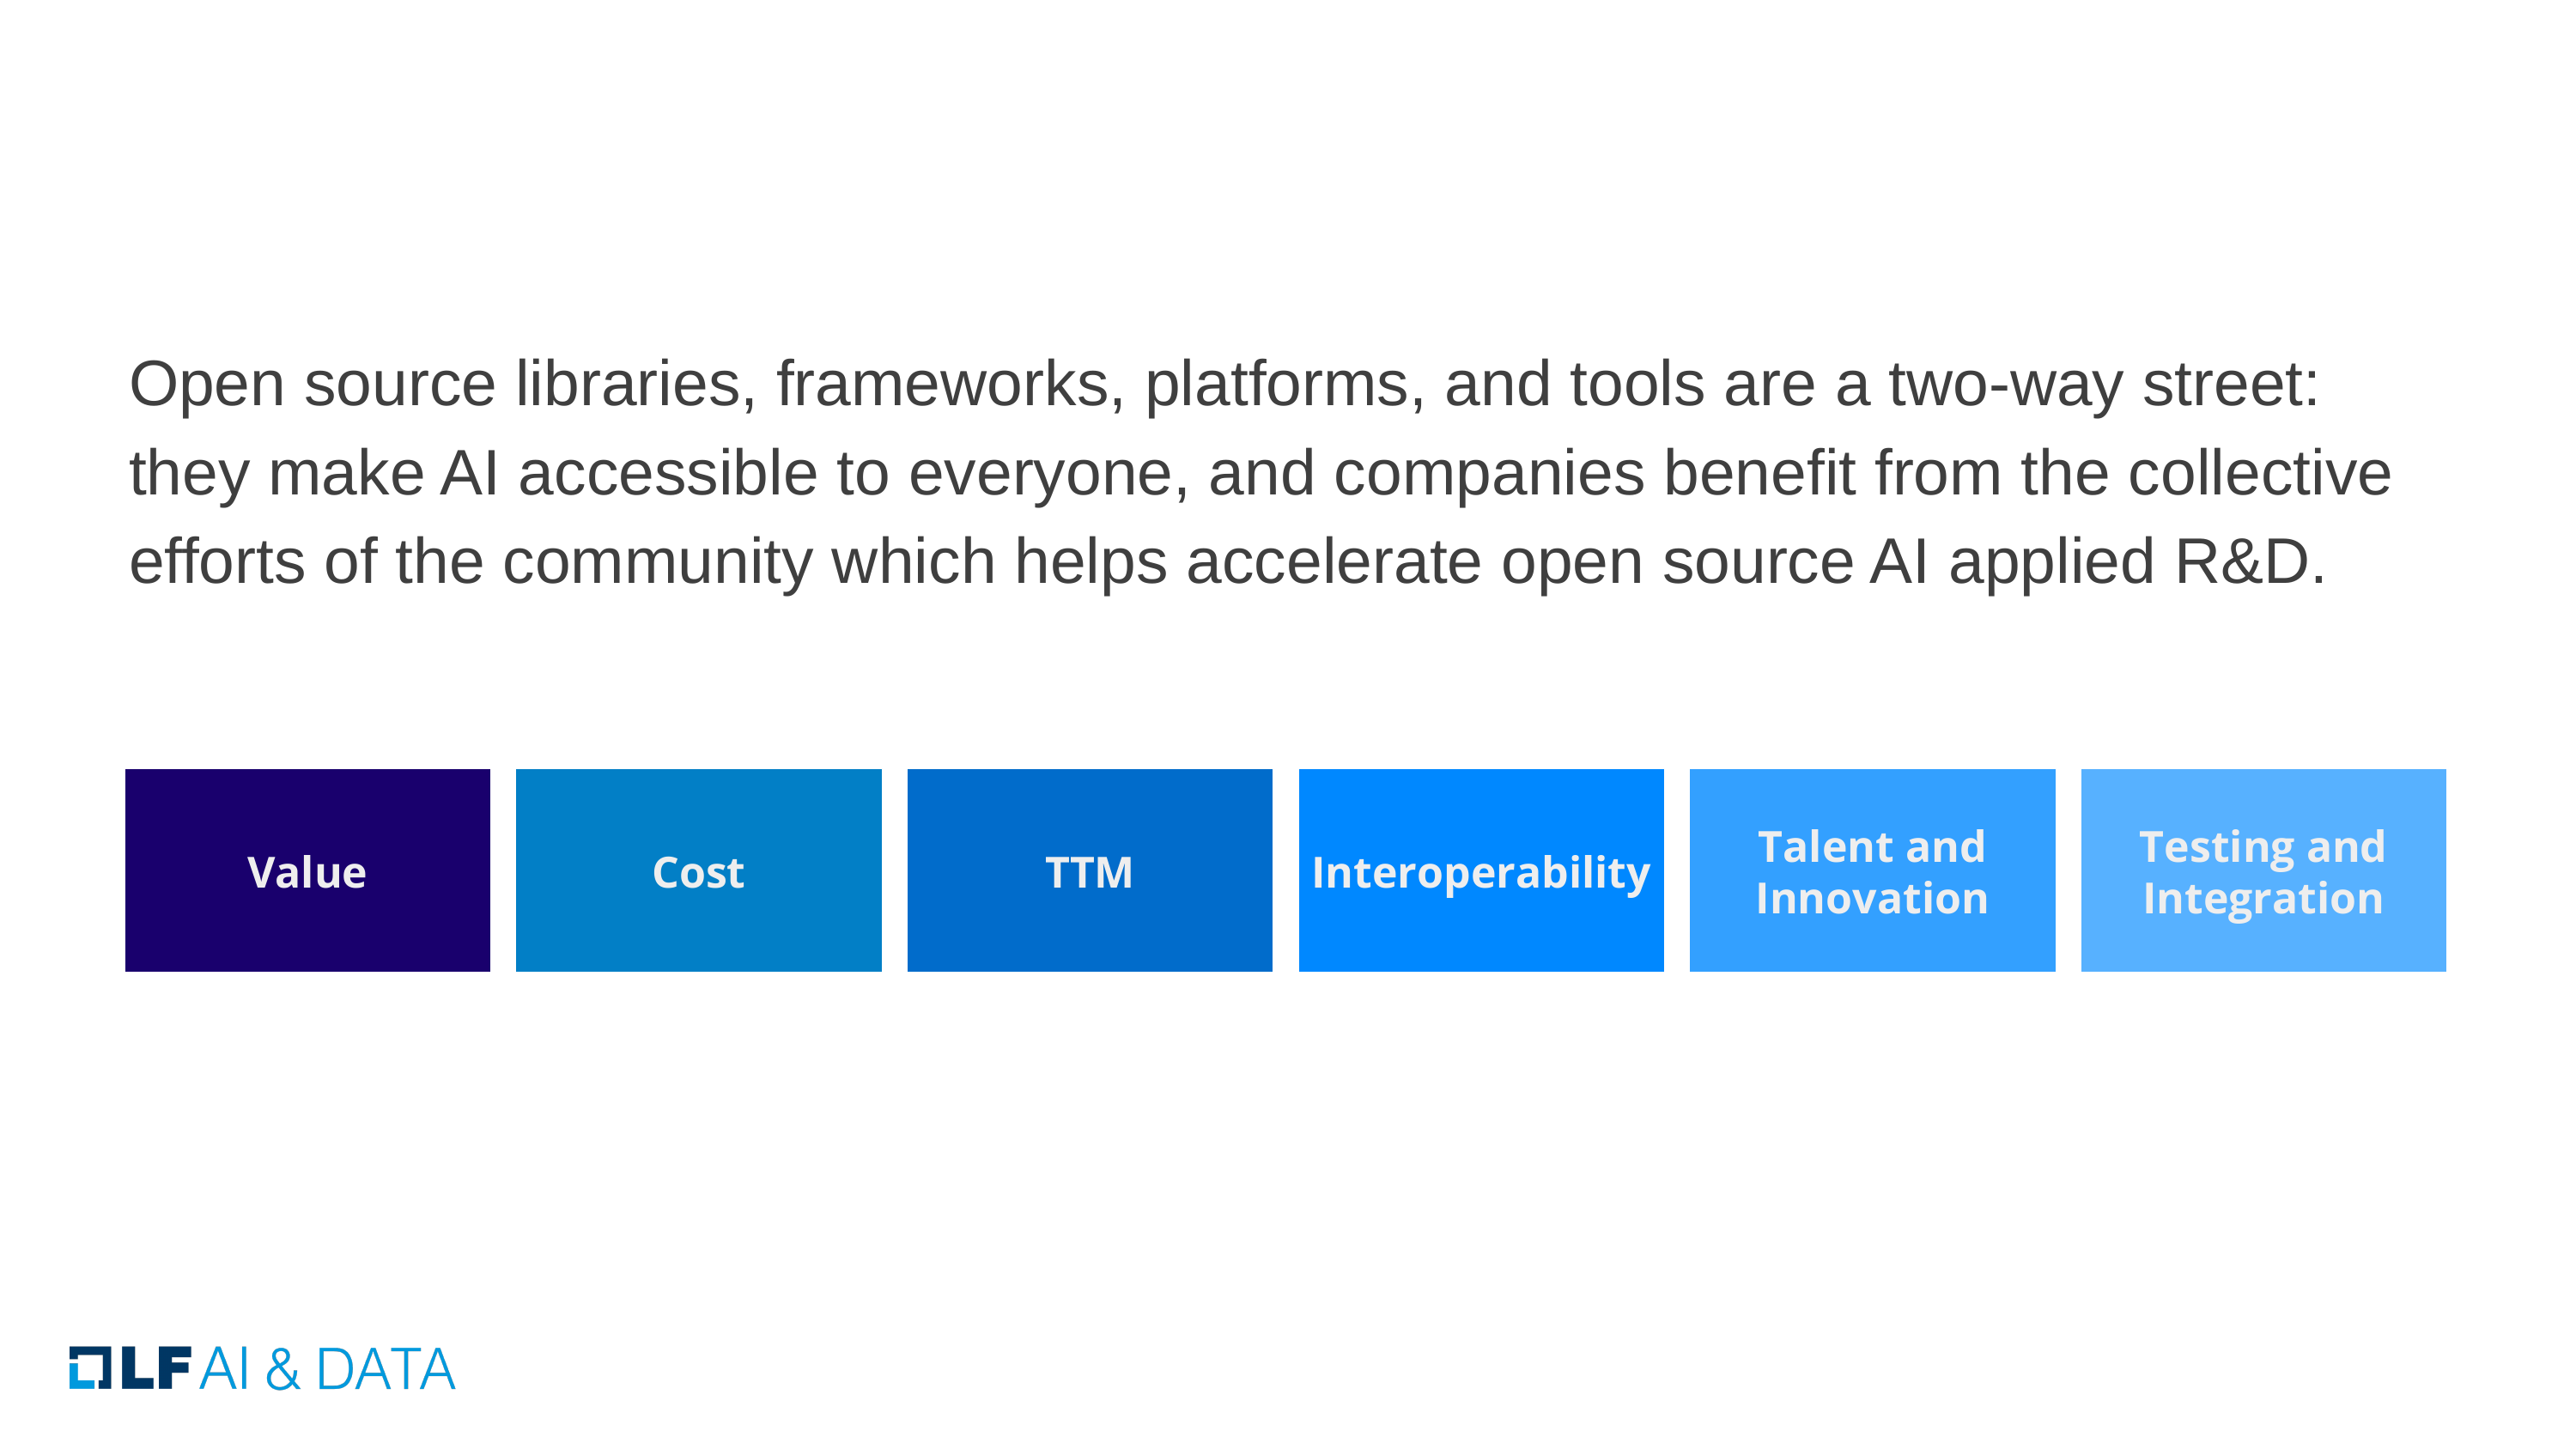

# Open source libraries, frameworks, platforms, and tools are a two-way street:  they make AI accessible to everyone, and companies benefit from the collective efforts of the community which helps accelerate open source AI applied R&D.
Cost
TTM
Interoperability
Value
Talent and Innovation
Testing and Integration
5